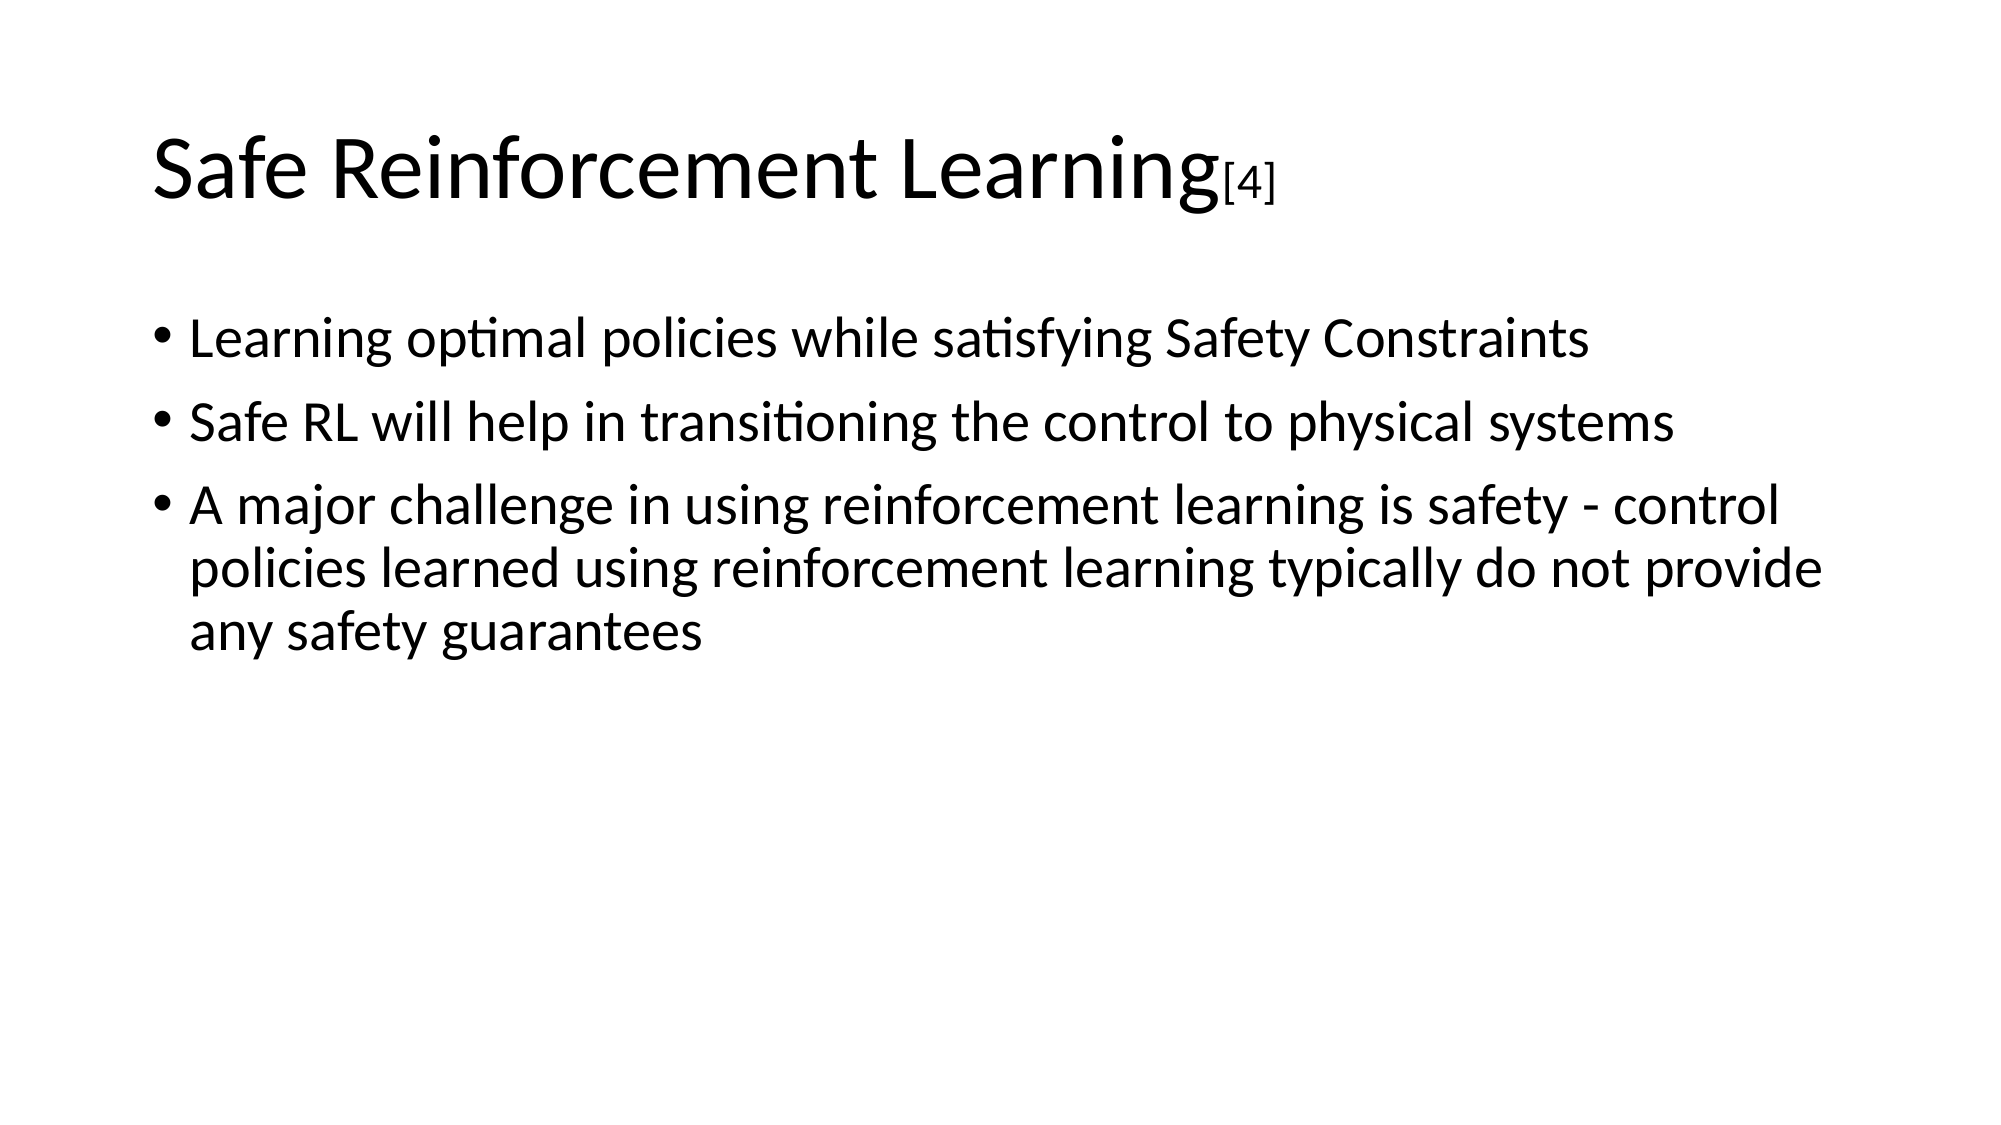

# Safe Reinforcement Learning[4]
Learning optimal policies while satisfying Safety Constraints
Safe RL will help in transitioning the control to physical systems
A major challenge in using reinforcement learning is safety - control policies learned using reinforcement learning typically do not provide any safety guarantees